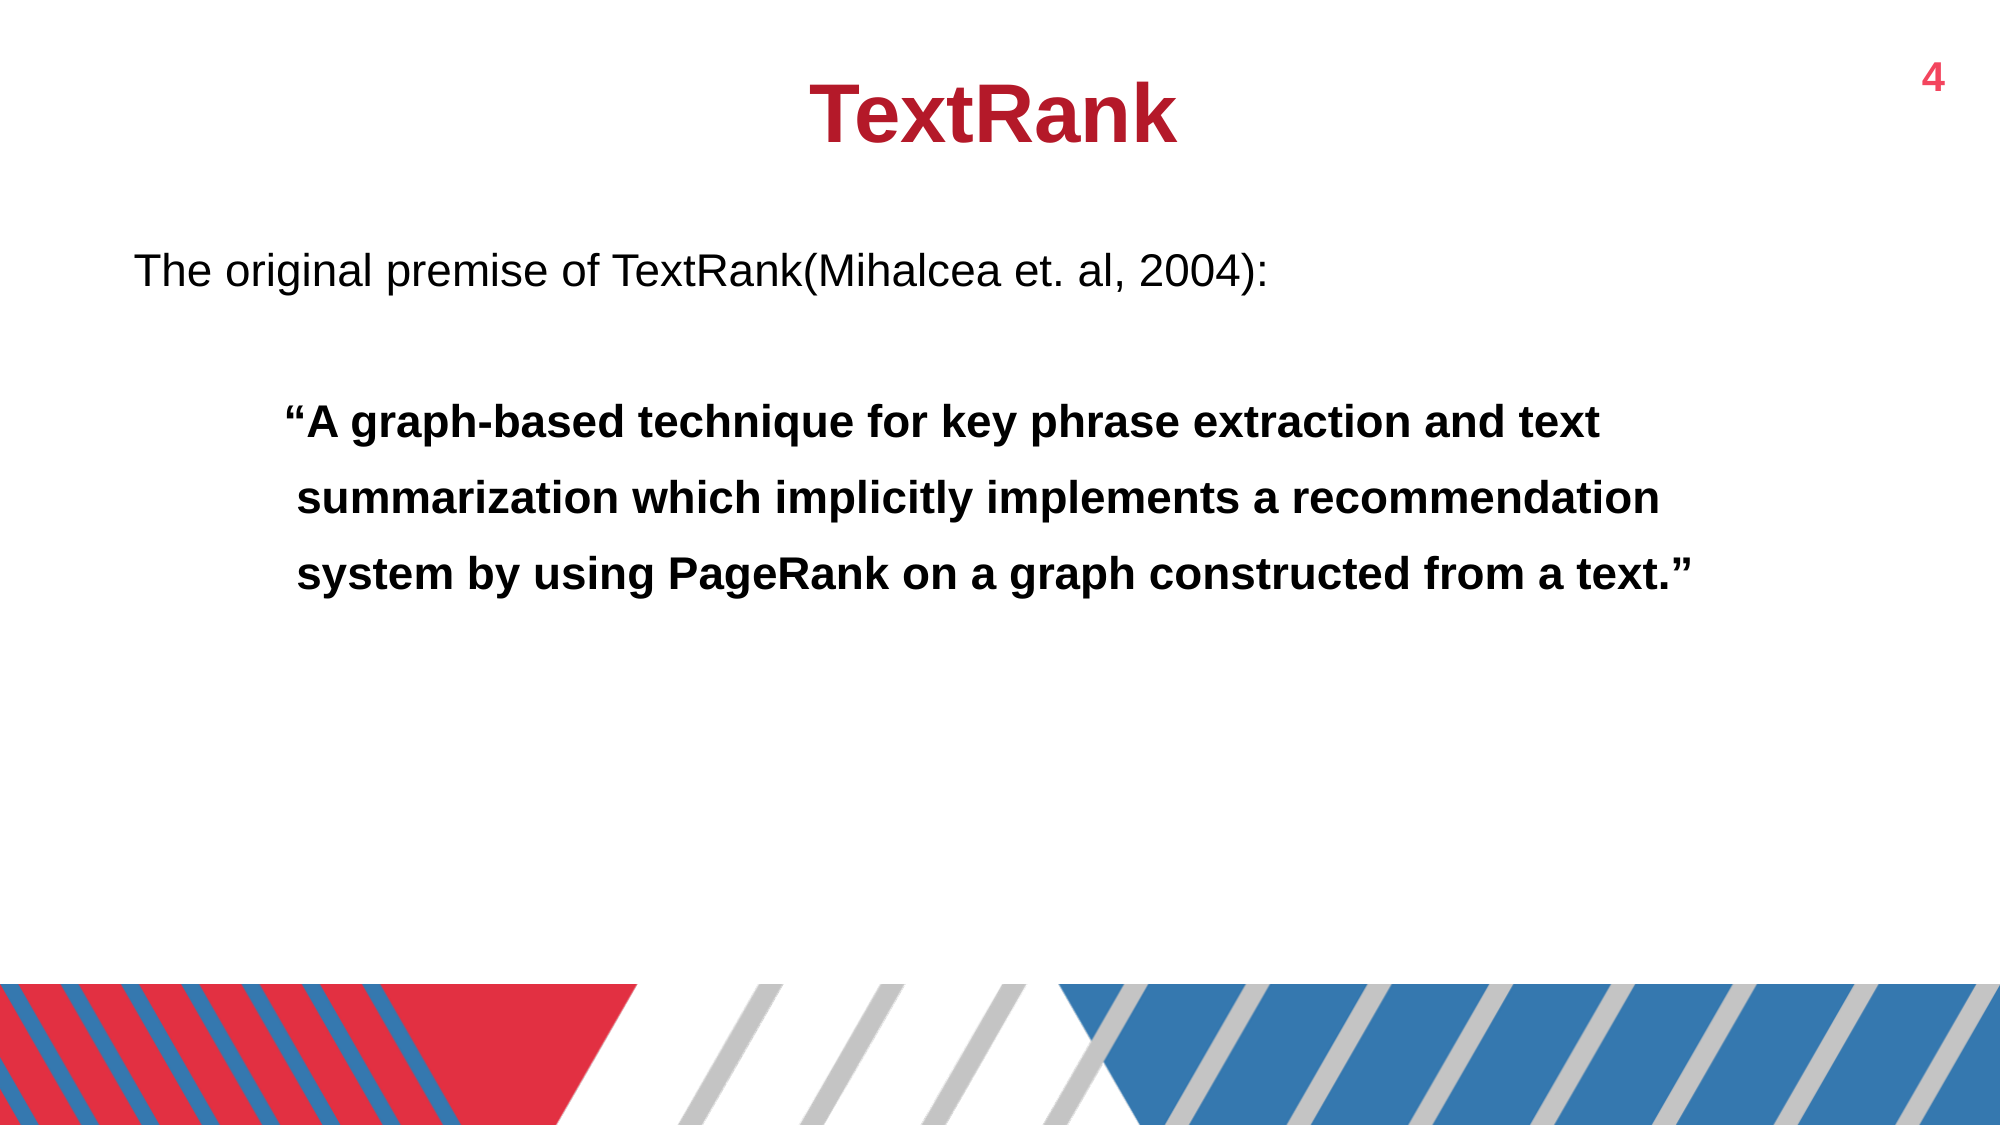

4
# TextRank
The original premise of TextRank(Mihalcea et. al, 2004):

	“A graph-based technique for key phrase extraction and text
	 summarization which implicitly implements a recommendation
	 system by using PageRank on a graph constructed from a text.”